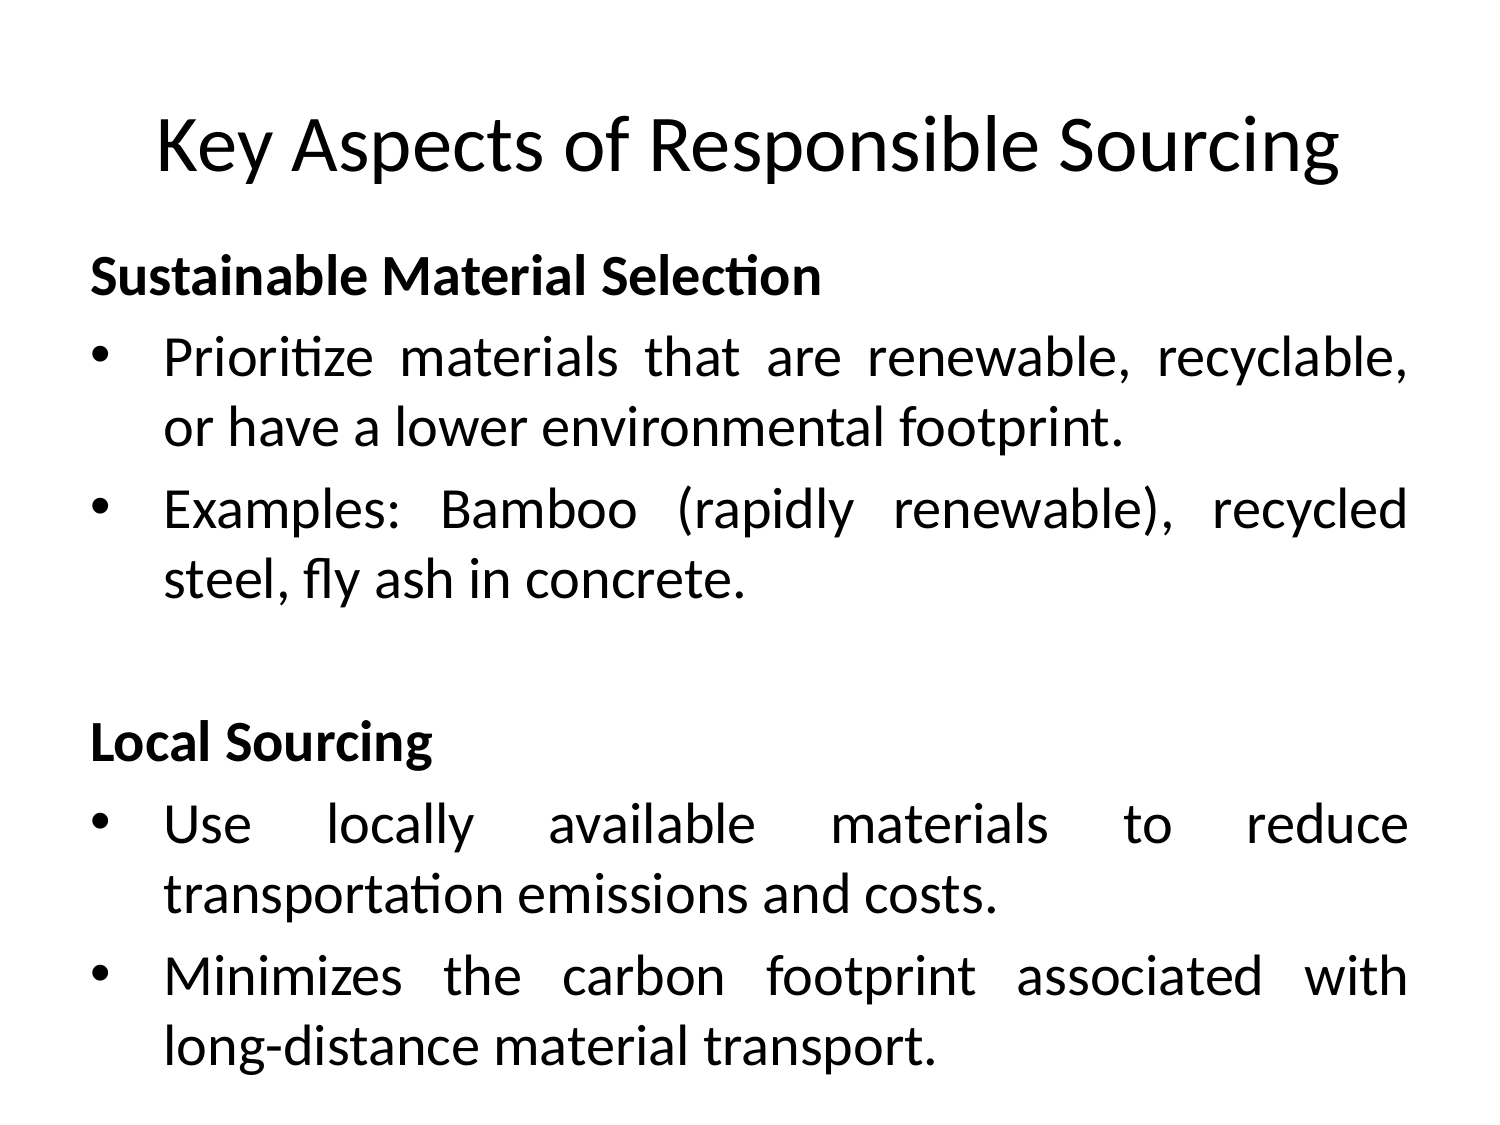

# Key Aspects of Responsible Sourcing
Sustainable Material Selection
Prioritize materials that are renewable, recyclable, or have a lower environmental footprint.
Examples: Bamboo (rapidly renewable), recycled steel, fly ash in concrete.

Local Sourcing
Use locally available materials to reduce transportation emissions and costs.
Minimizes the carbon footprint associated with long-distance material transport.